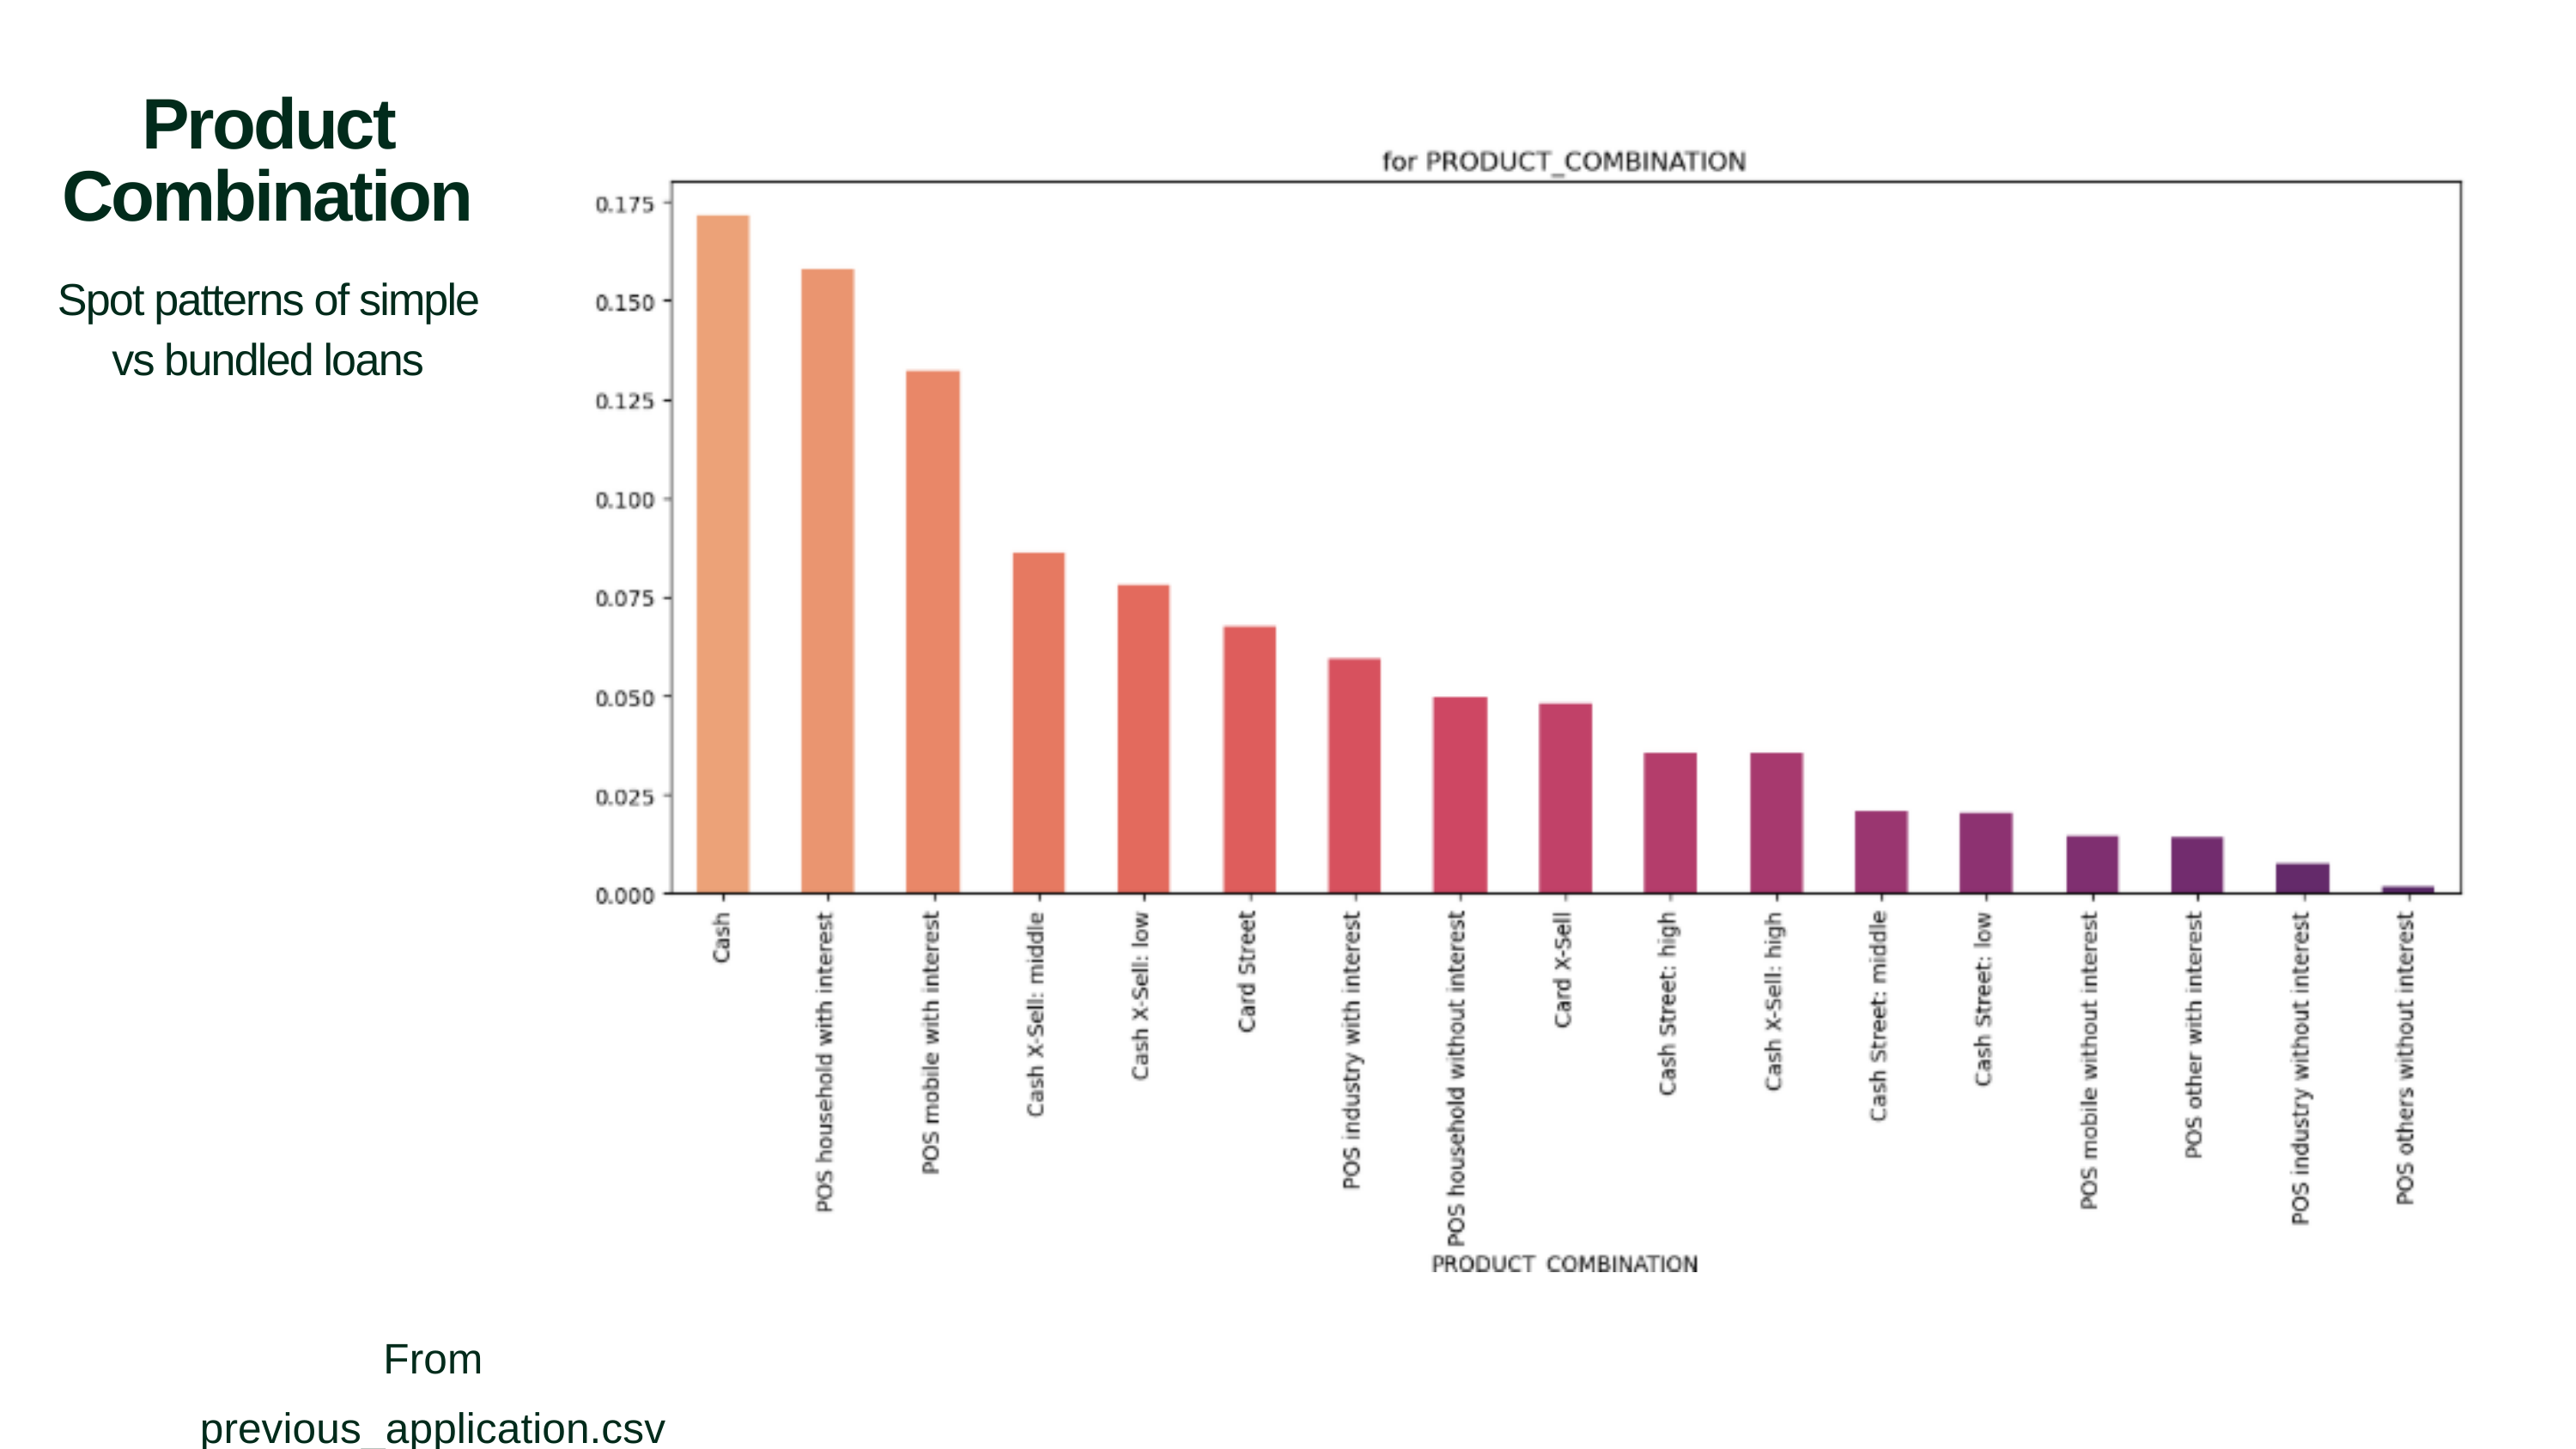

Product Combination
Spot patterns of simple vs bundled loans

From previous_application.csv